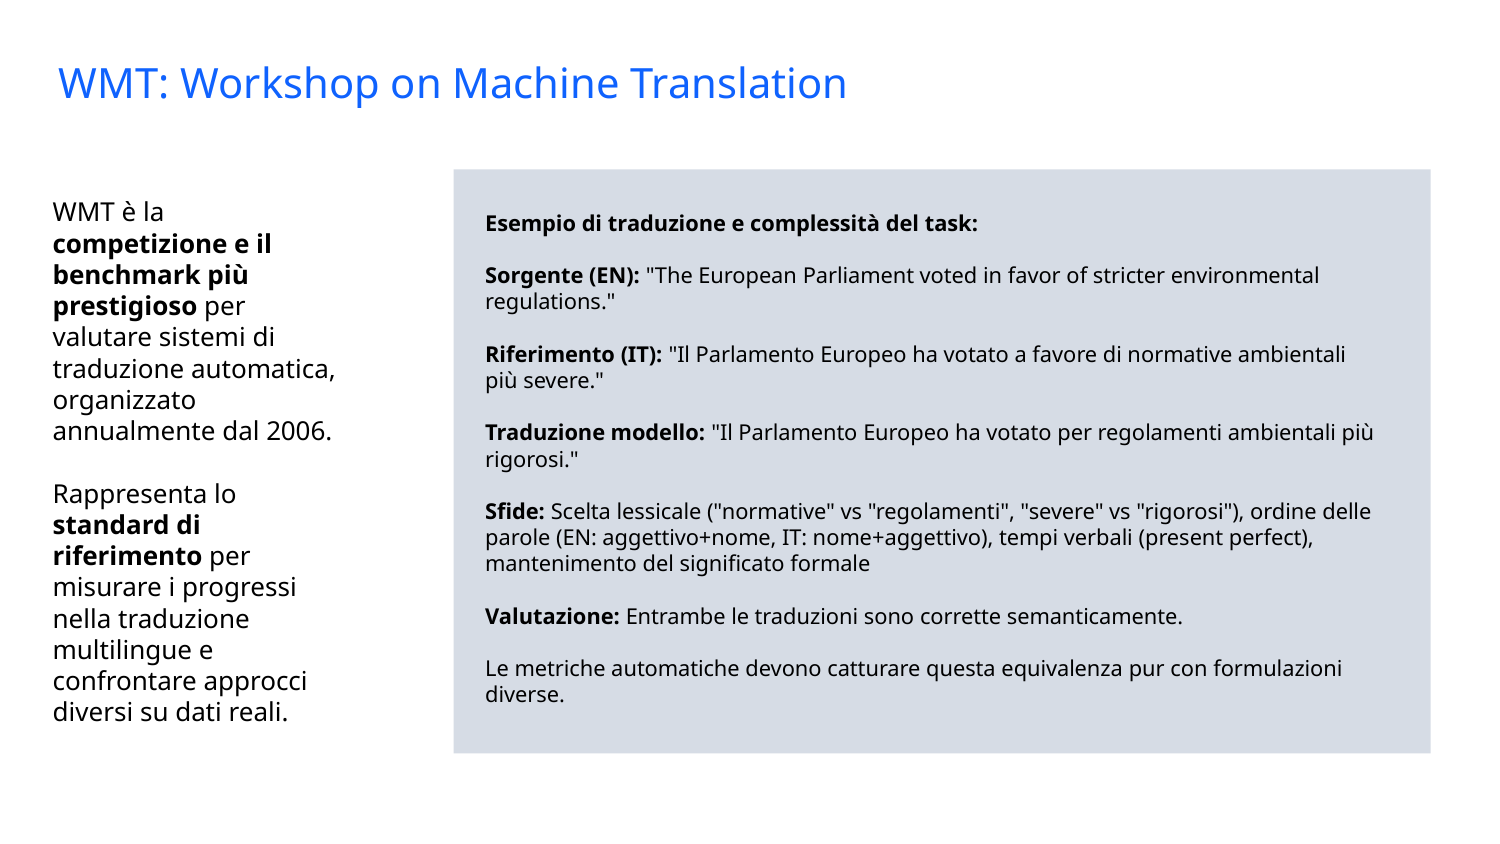

WMT: Workshop on Machine Translation

WMT è la competizione e il benchmark più prestigioso per valutare sistemi di traduzione automatica, organizzato annualmente dal 2006.

Rappresenta lo standard di riferimento per misurare i progressi nella traduzione multilingue e confrontare approcci diversi su dati reali.
Esempio di traduzione e complessità del task:

Sorgente (EN): "The European Parliament voted in favor of stricter environmental regulations."

Riferimento (IT): "Il Parlamento Europeo ha votato a favore di normative ambientali più severe."

Traduzione modello: "Il Parlamento Europeo ha votato per regolamenti ambientali più rigorosi."

Sfide: Scelta lessicale ("normative" vs "regolamenti", "severe" vs "rigorosi"), ordine delle parole (EN: aggettivo+nome, IT: nome+aggettivo), tempi verbali (present perfect), mantenimento del significato formale

Valutazione: Entrambe le traduzioni sono corrette semanticamente.

Le metriche automatiche devono catturare questa equivalenza pur con formulazioni diverse.